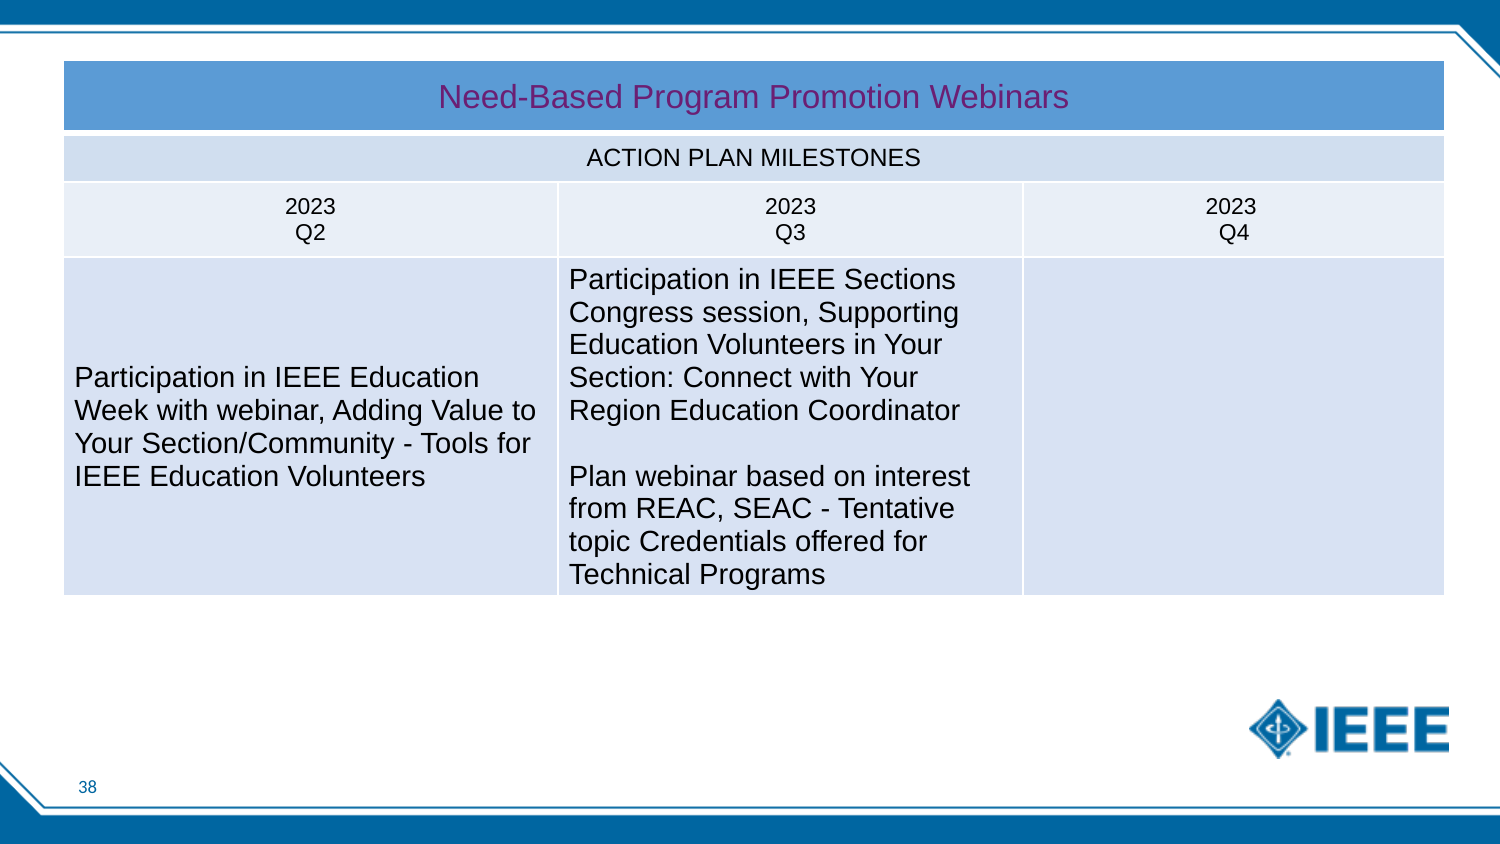

| Need-Based Program Promotion Webinars |  |  |
| --- | --- | --- |
| ACTION PLAN MILESTONES |  |  |
| 2023 Q2 | 2023 Q3 | 2023 Q4 |
| Participation in IEEE Education Week with webinar, Adding Value to Your Section/Community - Tools for IEEE Education Volunteers | Participation in IEEE Sections Congress session, Supporting Education Volunteers in Your Section: Connect with Your Region Education Coordinator Plan webinar based on interest from REAC, SEAC - Tentative topic Credentials offered for Technical Programs |  |

38